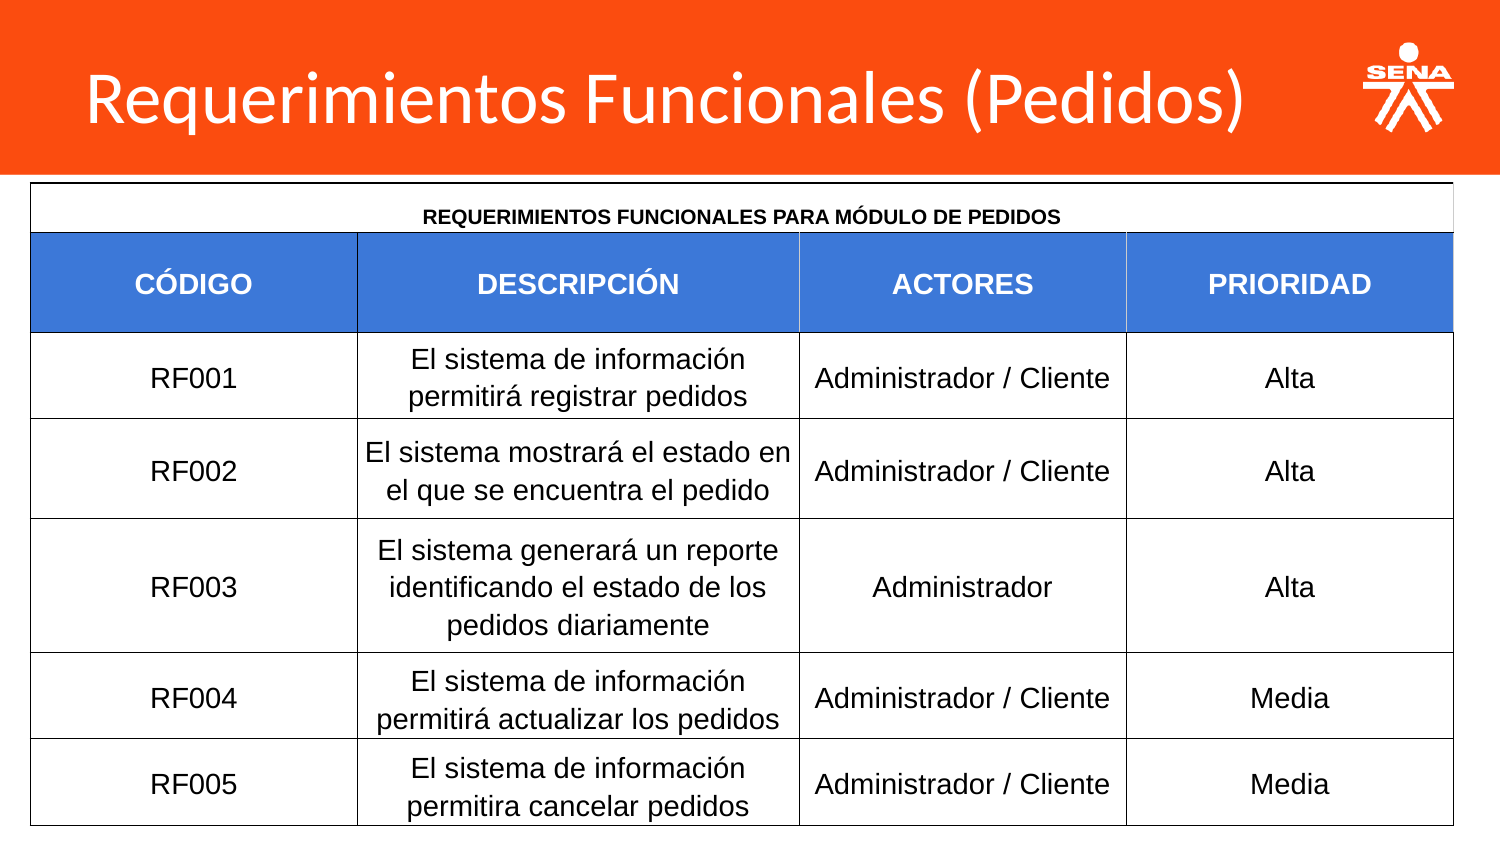

Requerimientos Funcionales (Pedidos)
| REQUERIMIENTOS FUNCIONALES PARA MÓDULO DE PEDIDOS |  |  |  |
| --- | --- | --- | --- |
| CÓDIGO | DESCRIPCIÓN | ACTORES | PRIORIDAD |
| RF001 | El sistema de información permitirá registrar pedidos | Administrador / Cliente | Alta |
| RF002 | El sistema mostrará el estado en el que se encuentra el pedido | Administrador / Cliente | Alta |
| RF003 | El sistema generará un reporte identificando el estado de los pedidos diariamente | Administrador | Alta |
| RF004 | El sistema de información permitirá actualizar los pedidos | Administrador / Cliente | Media |
| RF005 | El sistema de información permitira cancelar pedidos | Administrador / Cliente | Media |